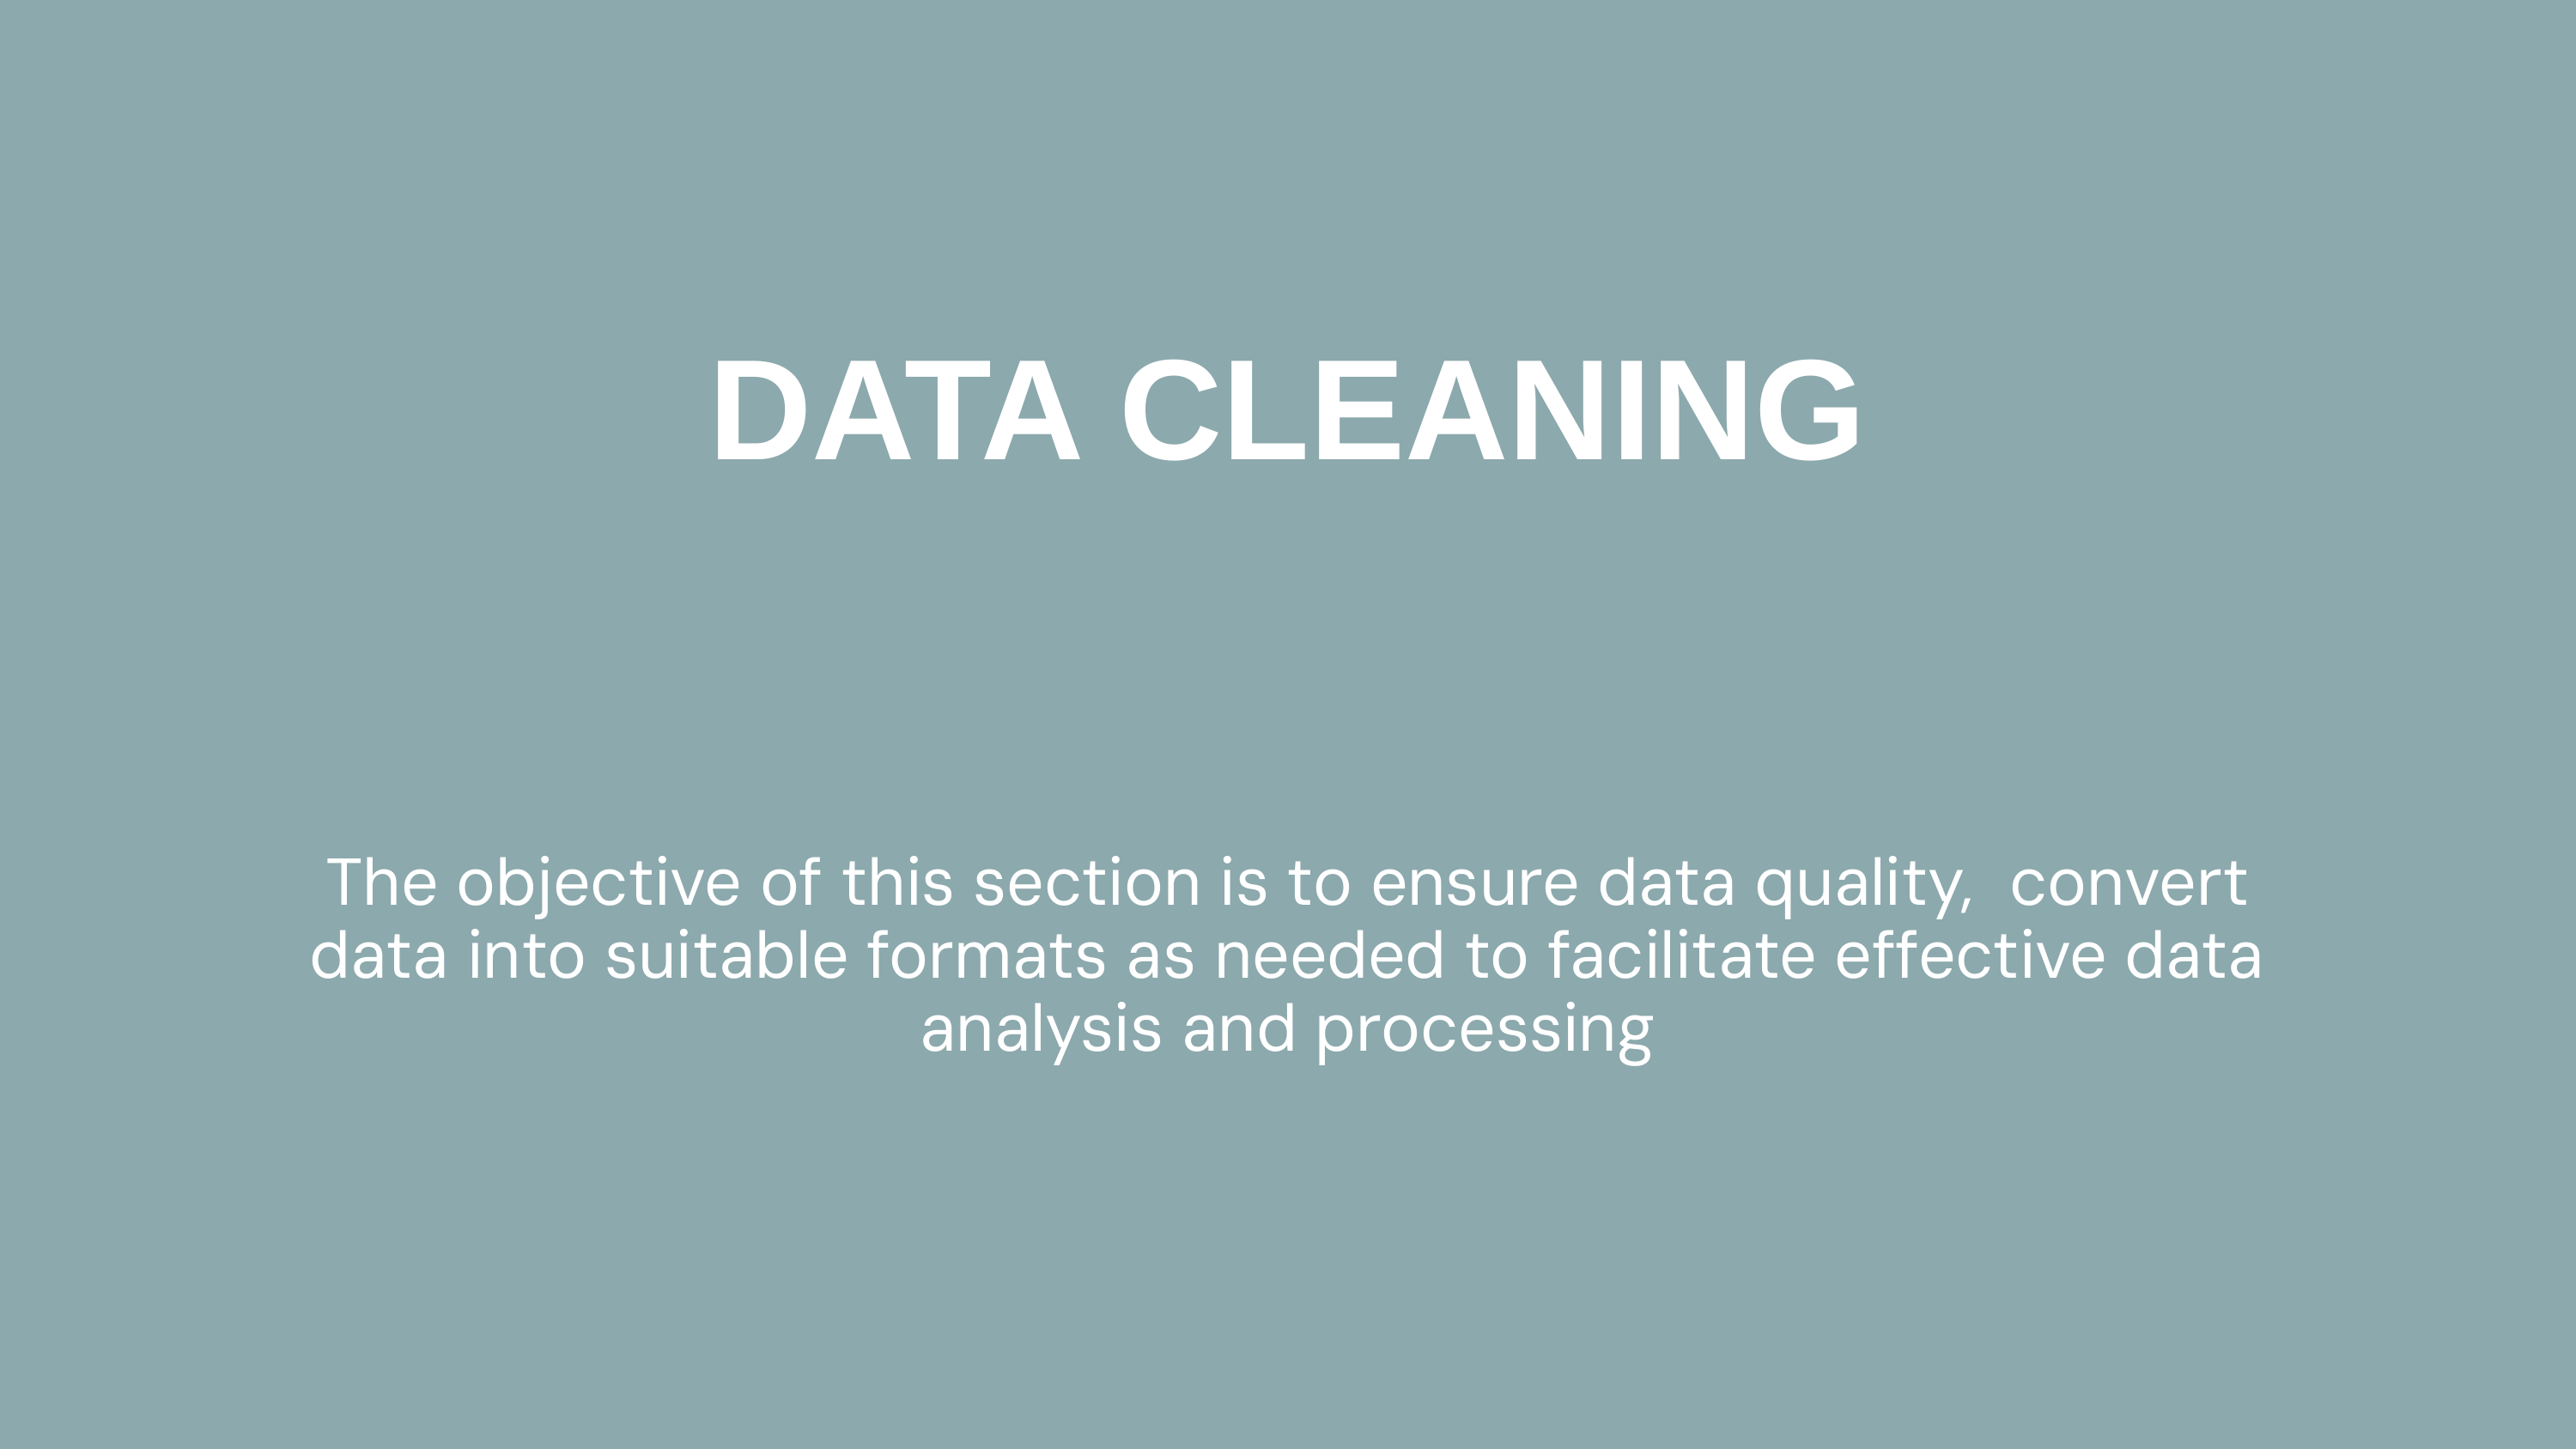

DATA CLEANING
The objective of this section is to ensure data quality,  convert data into suitable formats as needed to facilitate effective data analysis and processing